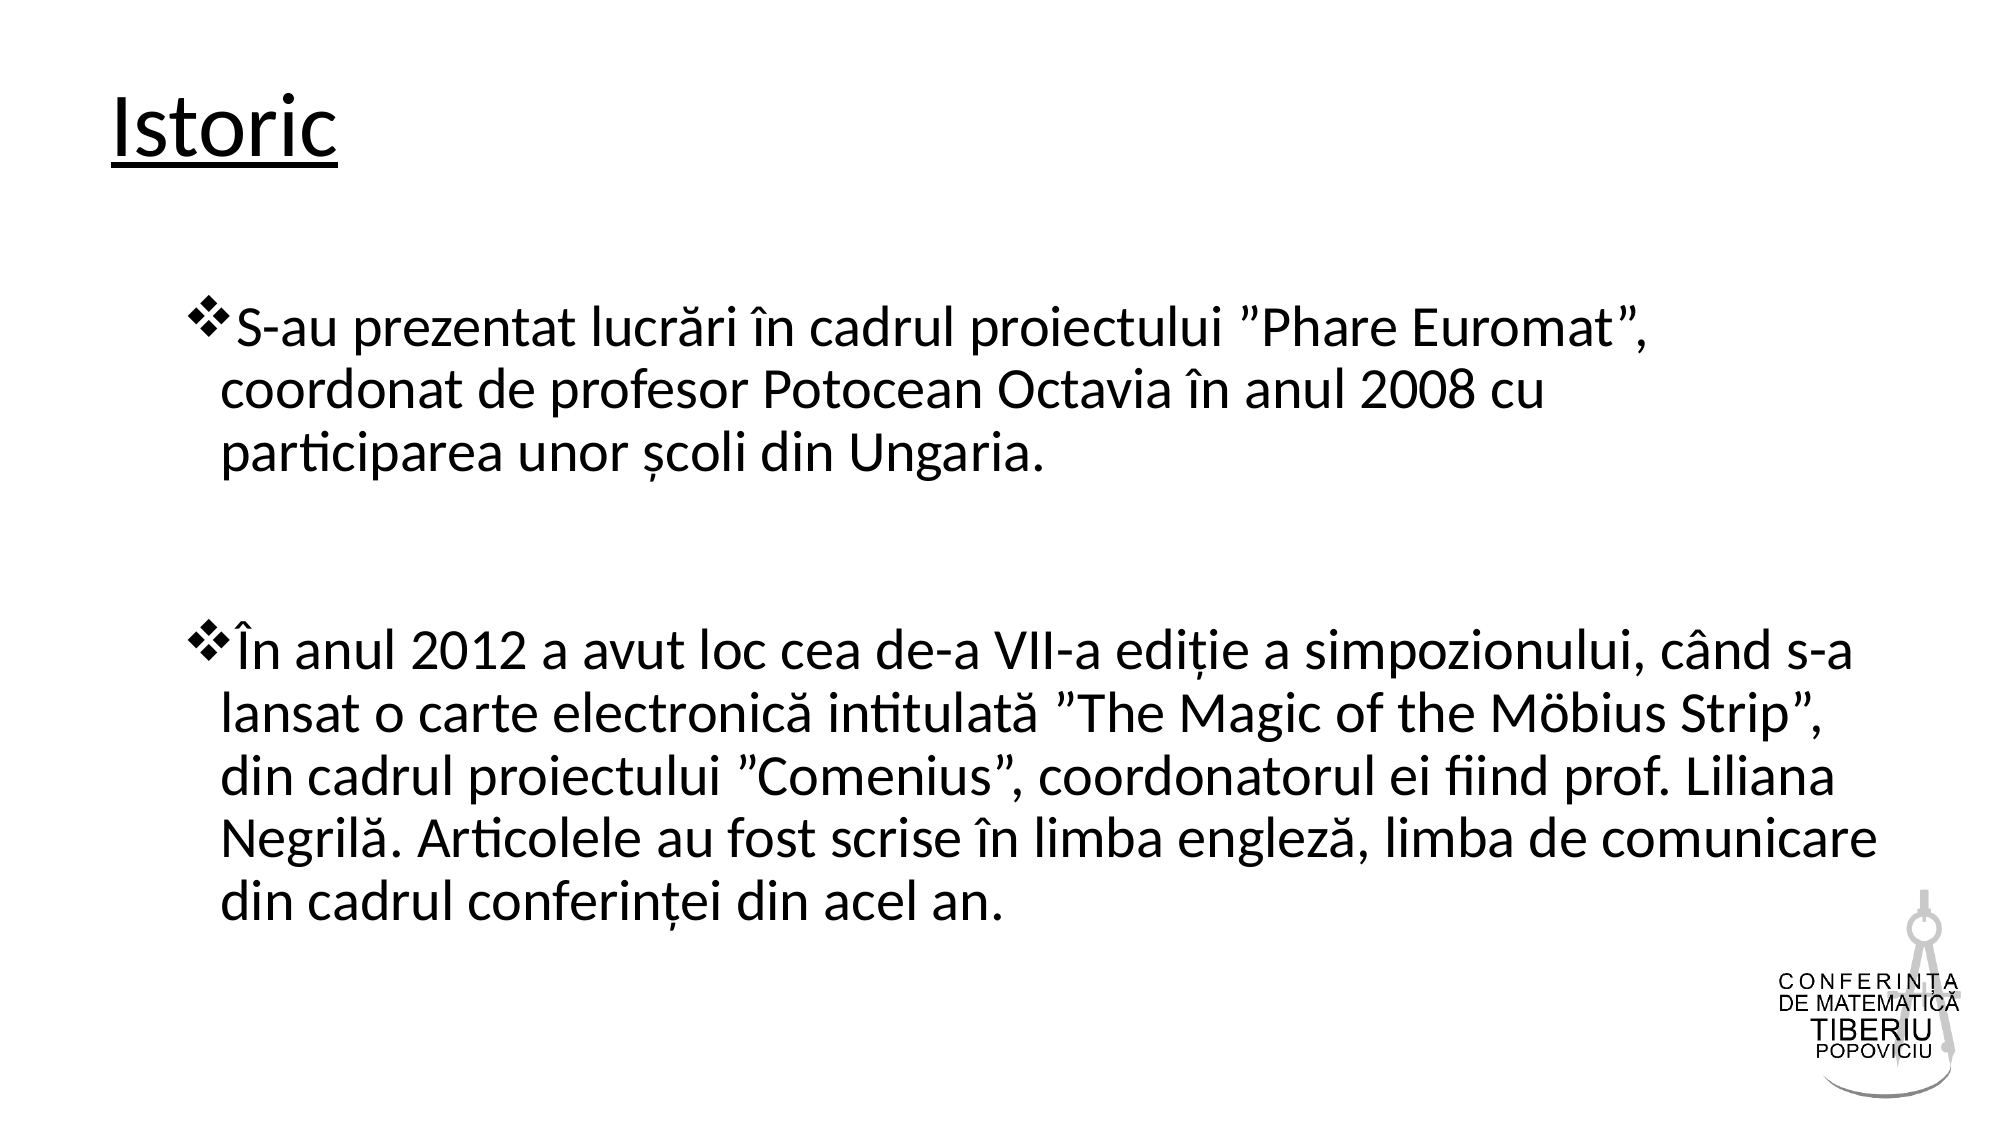

# Istoric
S-au prezentat lucrări în cadrul proiectului ”Phare Euromat”, coordonat de profesor Potocean Octavia în anul 2008 cu participarea unor școli din Ungaria.
În anul 2012 a avut loc cea de-a VII-a ediție a simpozionului, când s-a lansat o carte electronică intitulată ”The Magic of the Möbius Strip”, din cadrul proiectului ”Comenius”, coordonatorul ei fiind prof. Liliana Negrilă. Articolele au fost scrise în limba engleză, limba de comunicare din cadrul conferinței din acel an.